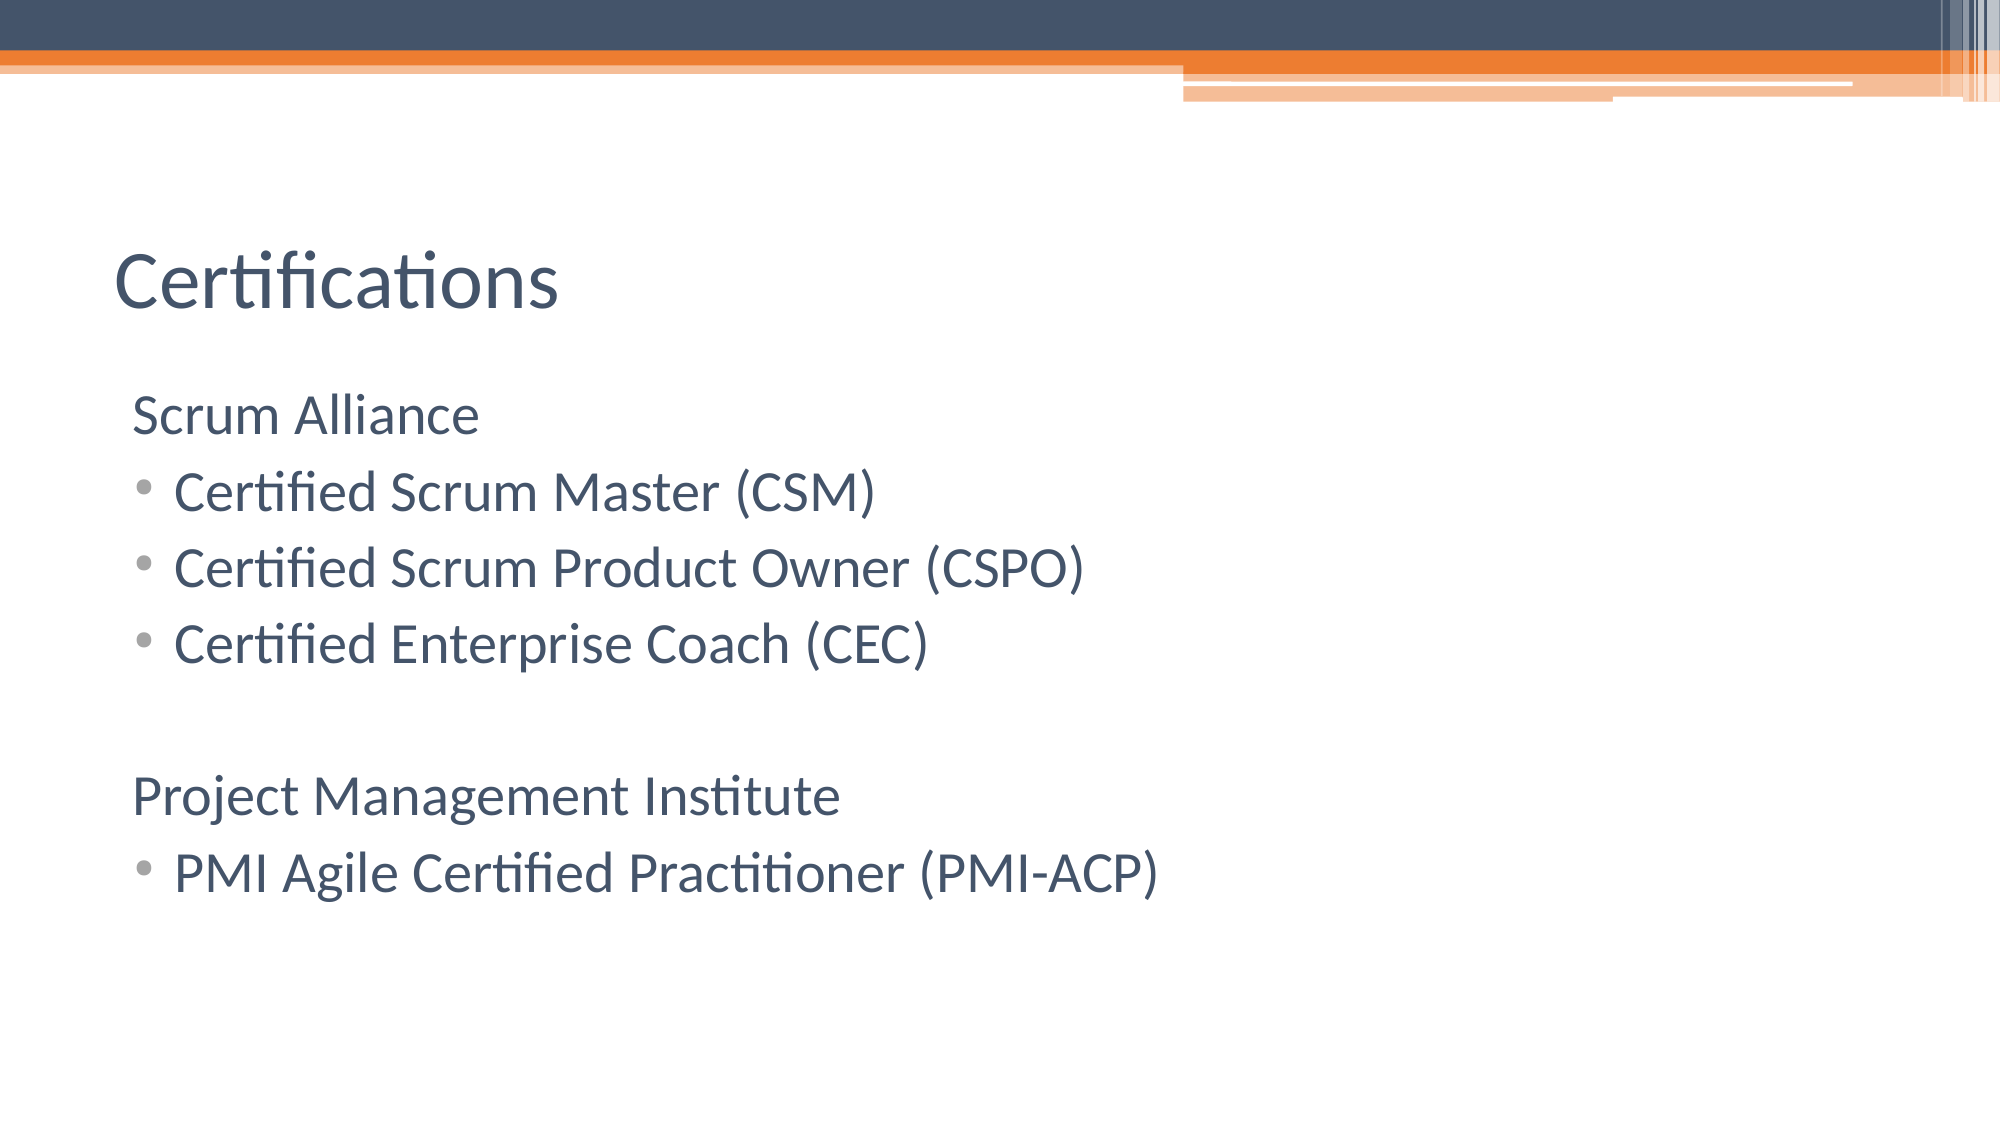

# Certifications
Scrum Alliance
Certified Scrum Master (CSM)
Certified Scrum Product Owner (CSPO)
Certified Enterprise Coach (CEC)

Project Management Institute
PMI Agile Certified Practitioner (PMI-ACP)